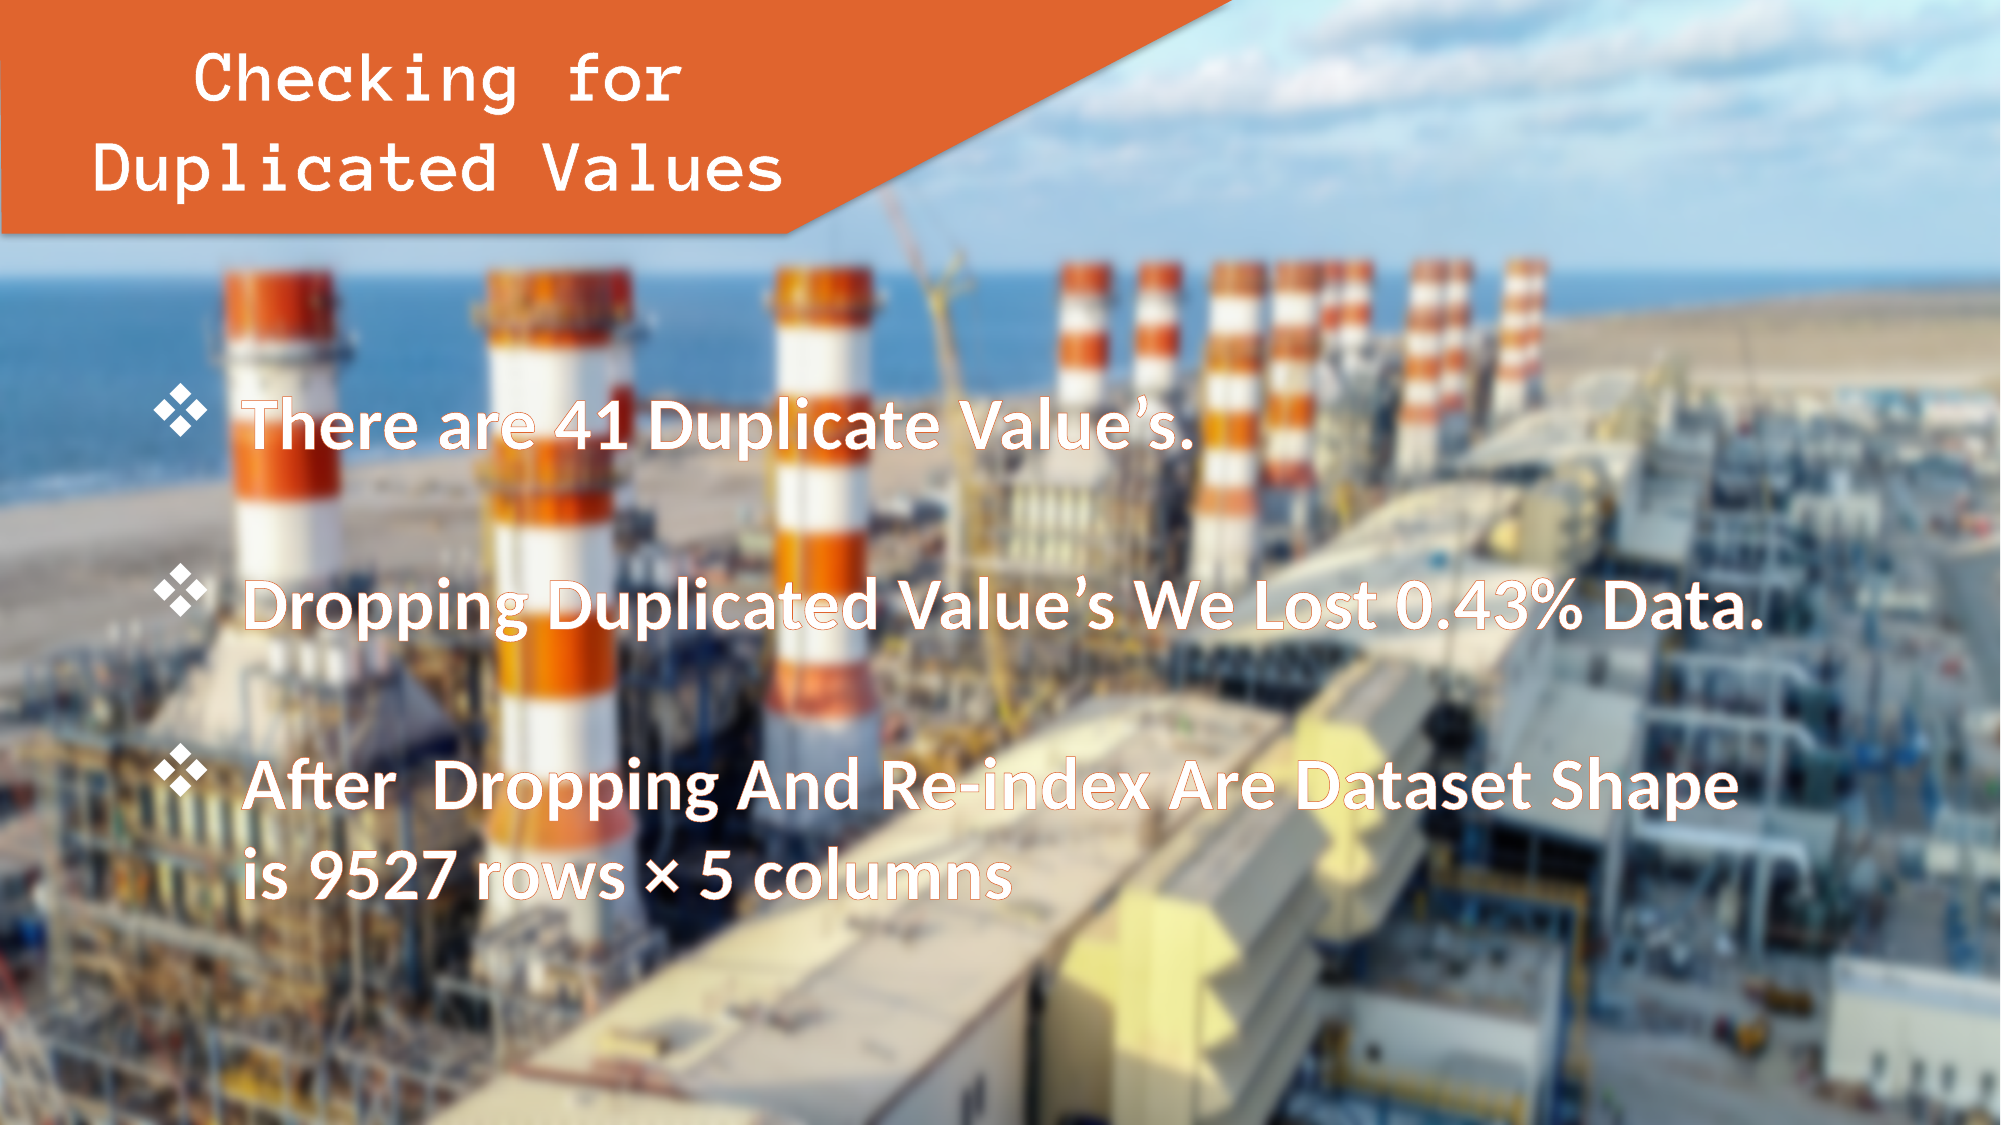

Checking for
Duplicated Values
There are 41 Duplicate Value’s.

Dropping Duplicated Value’s We Lost 0.43% Data.

After  Dropping And Re-index Are Dataset Shape is 9527 rows × 5 columns